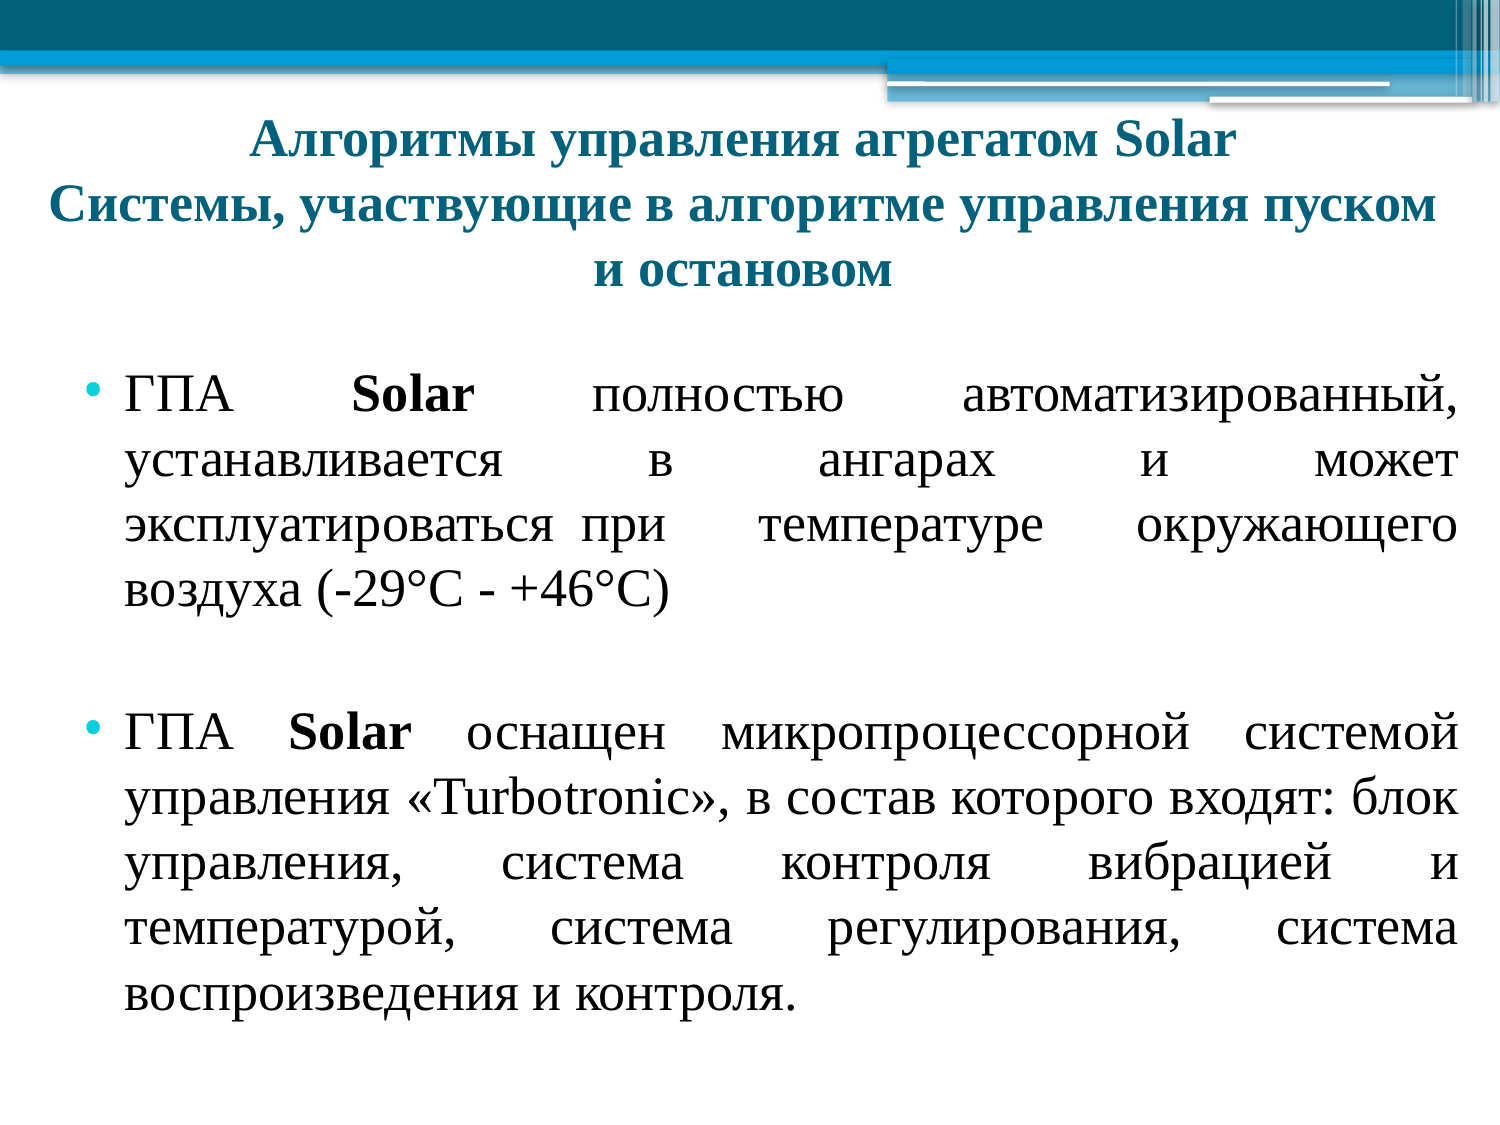

# Алгоритмы управления агрегатом Solar Системы, участвующие в алгоритме управления пуском и остановом
ГПА Solar полностью автоматизированный, устанавливается в ангарах и может эксплуатироваться  при температуре окружающего воздуха (-29°C - +46°C)

ГПА Solar оснащен микропроцессорной системой управления «Turbotronic», в состав которого входят: блок управления, система контроля вибрацией и температурой, система регулирования, система воспроизведения и контроля.